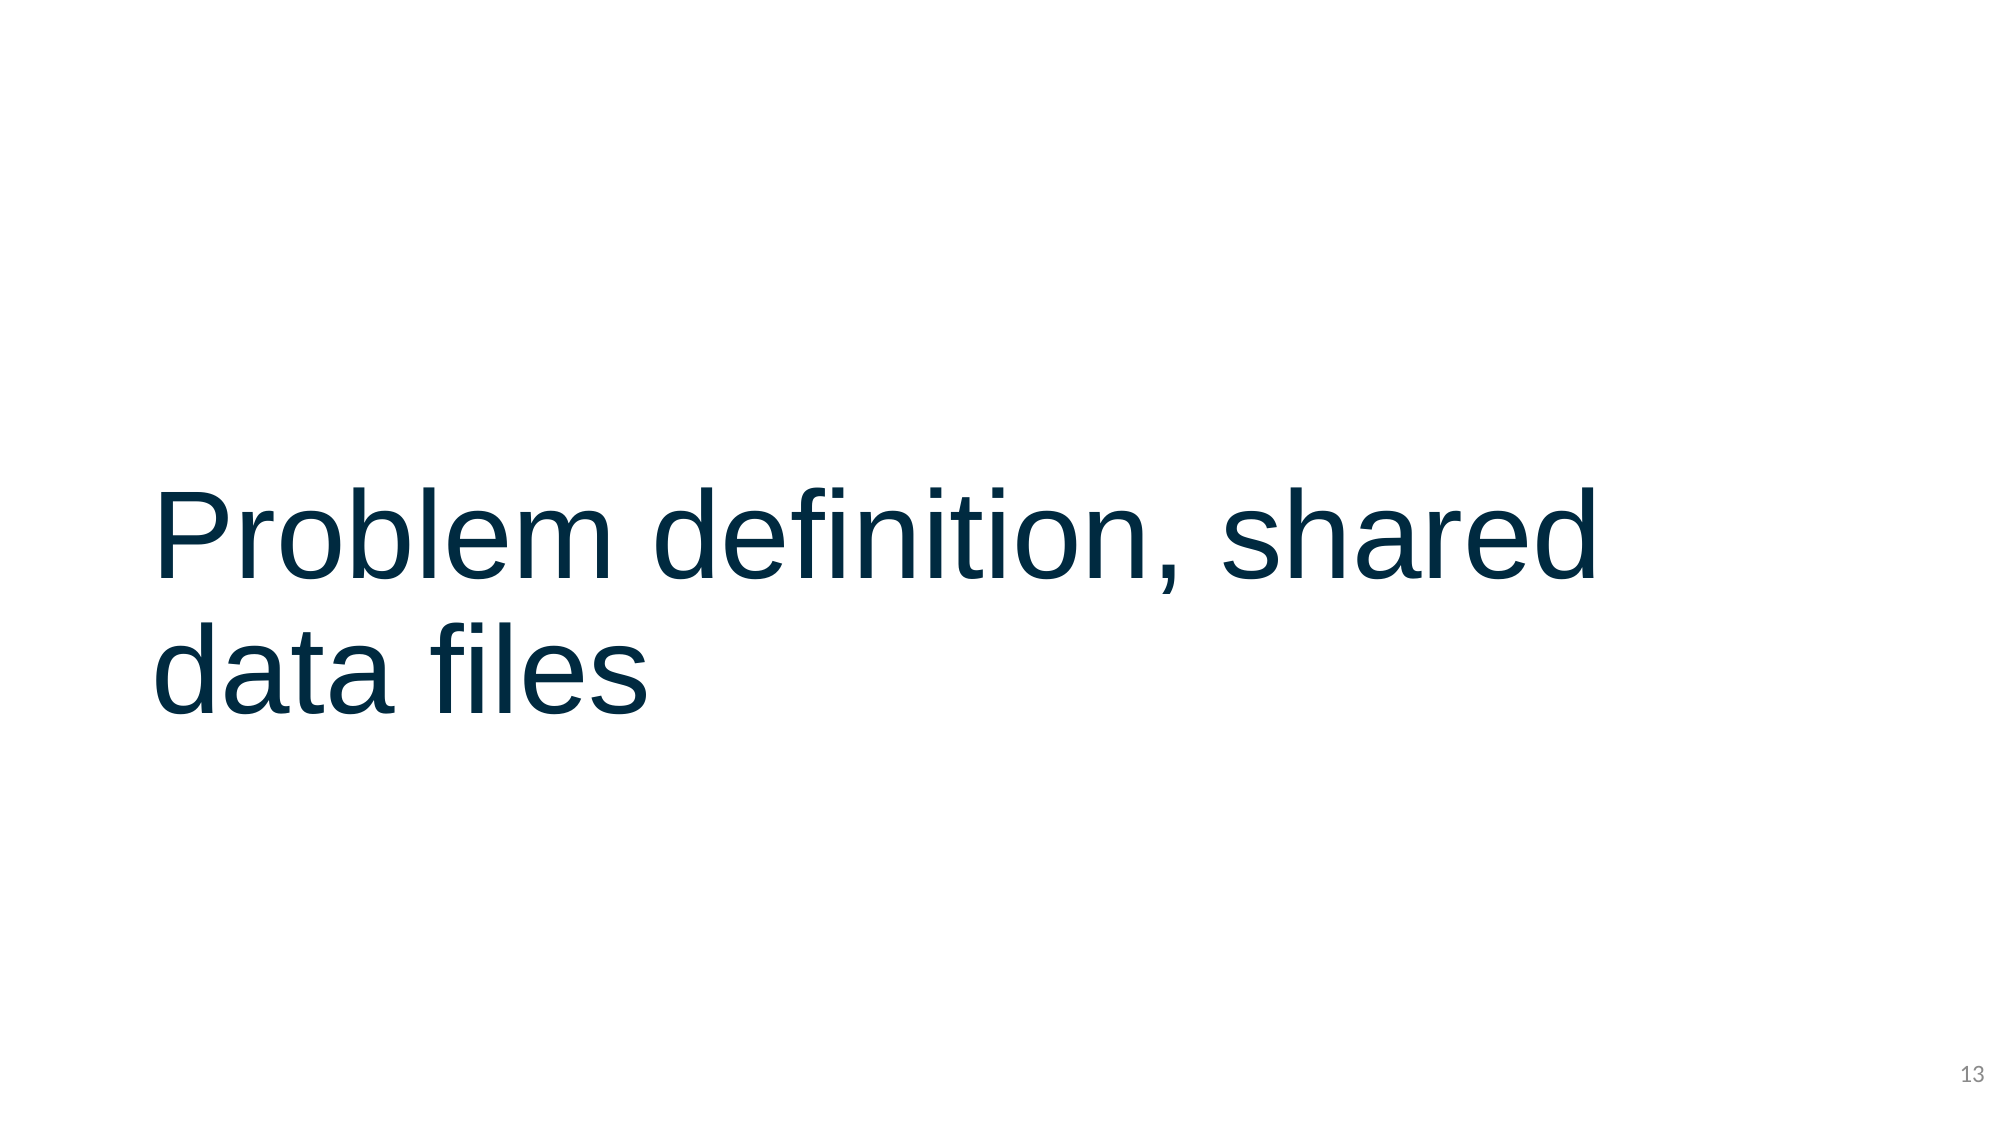

# Problem definition, shared data files

13